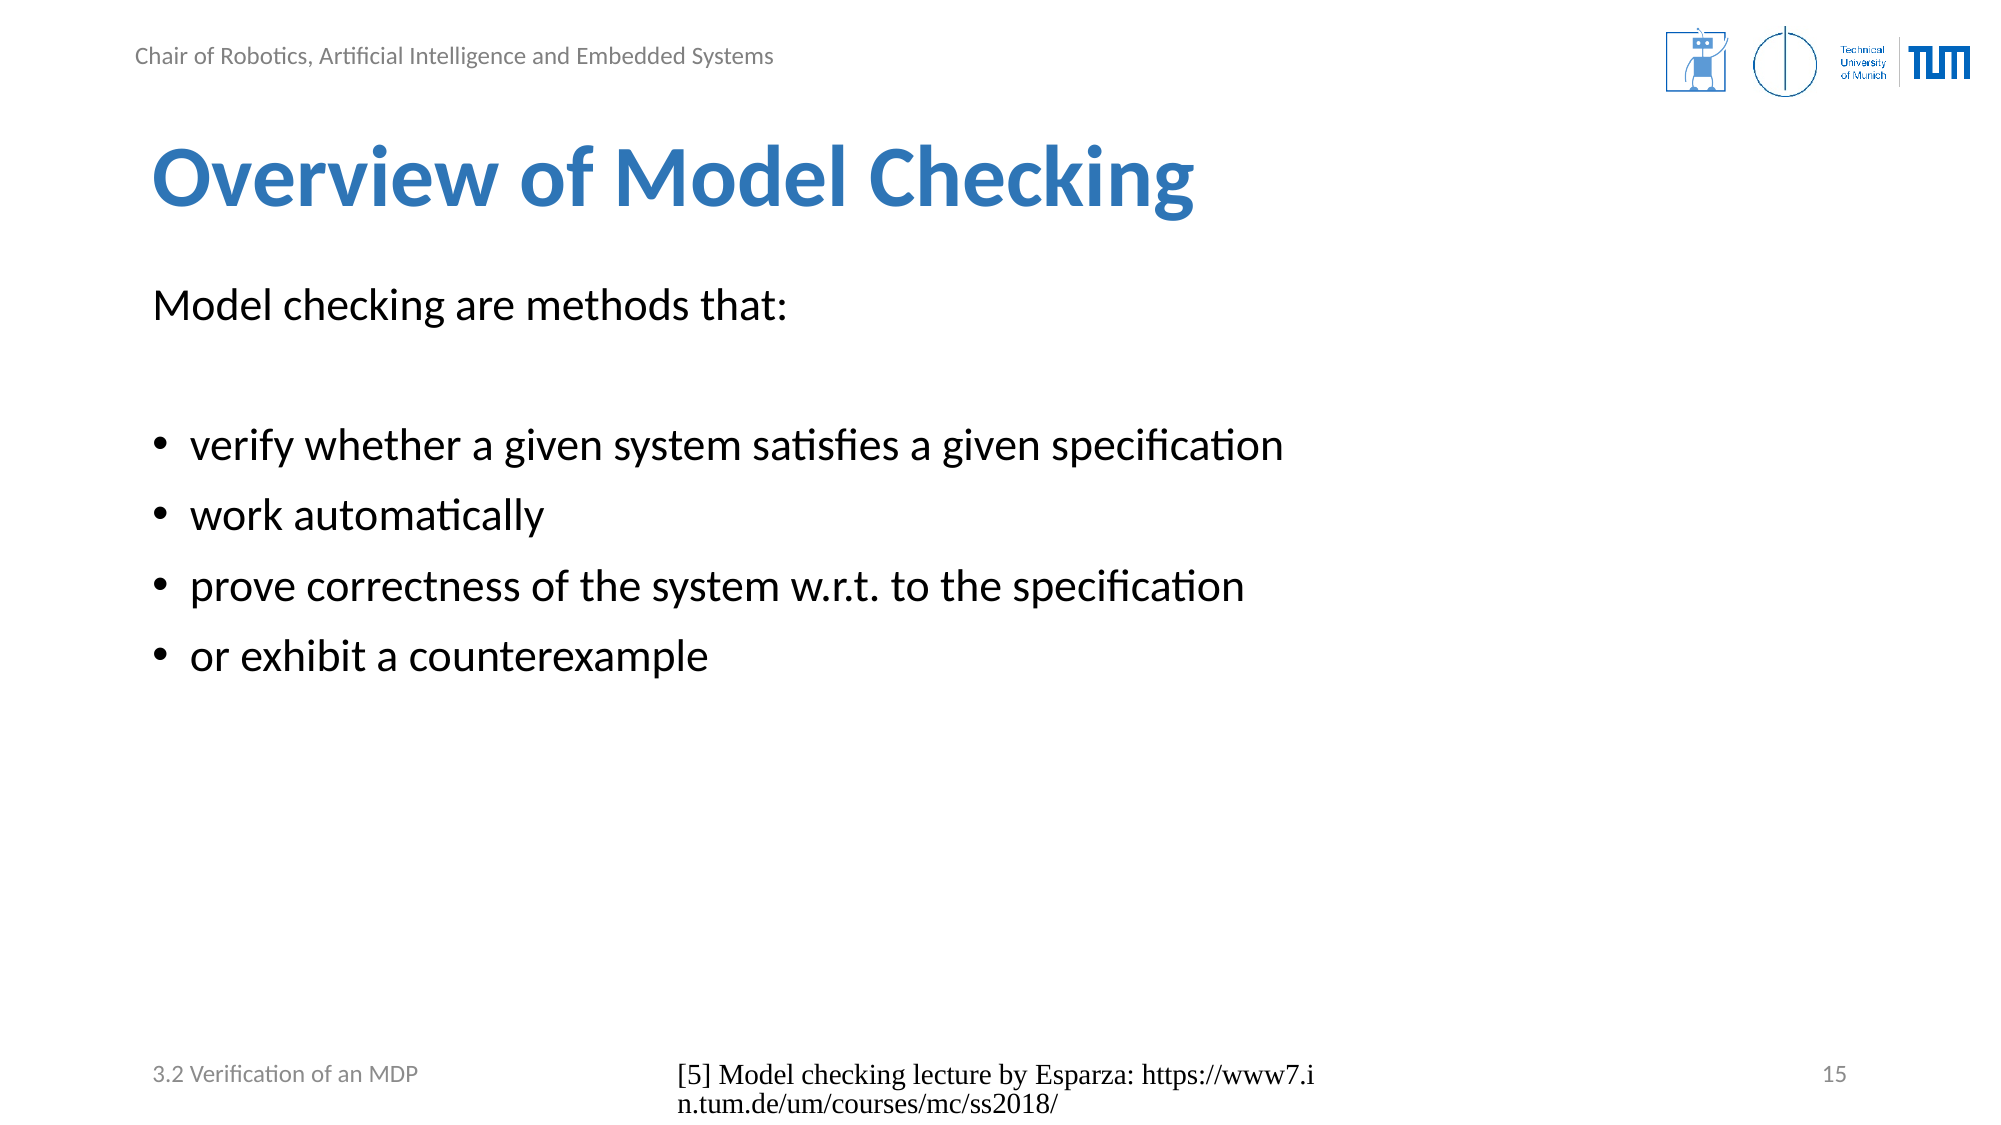

# Overview of Model Checking
Model checking are methods that:

verify whether a given system satisfies a given specification
work automatically
prove correctness of the system w.r.t. to the specification
or exhibit a counterexample

3.2 Verification of an MDP
[5] Model checking lecture by Esparza: https://www7.in.tum.de/um/courses/mc/ss2018/
15